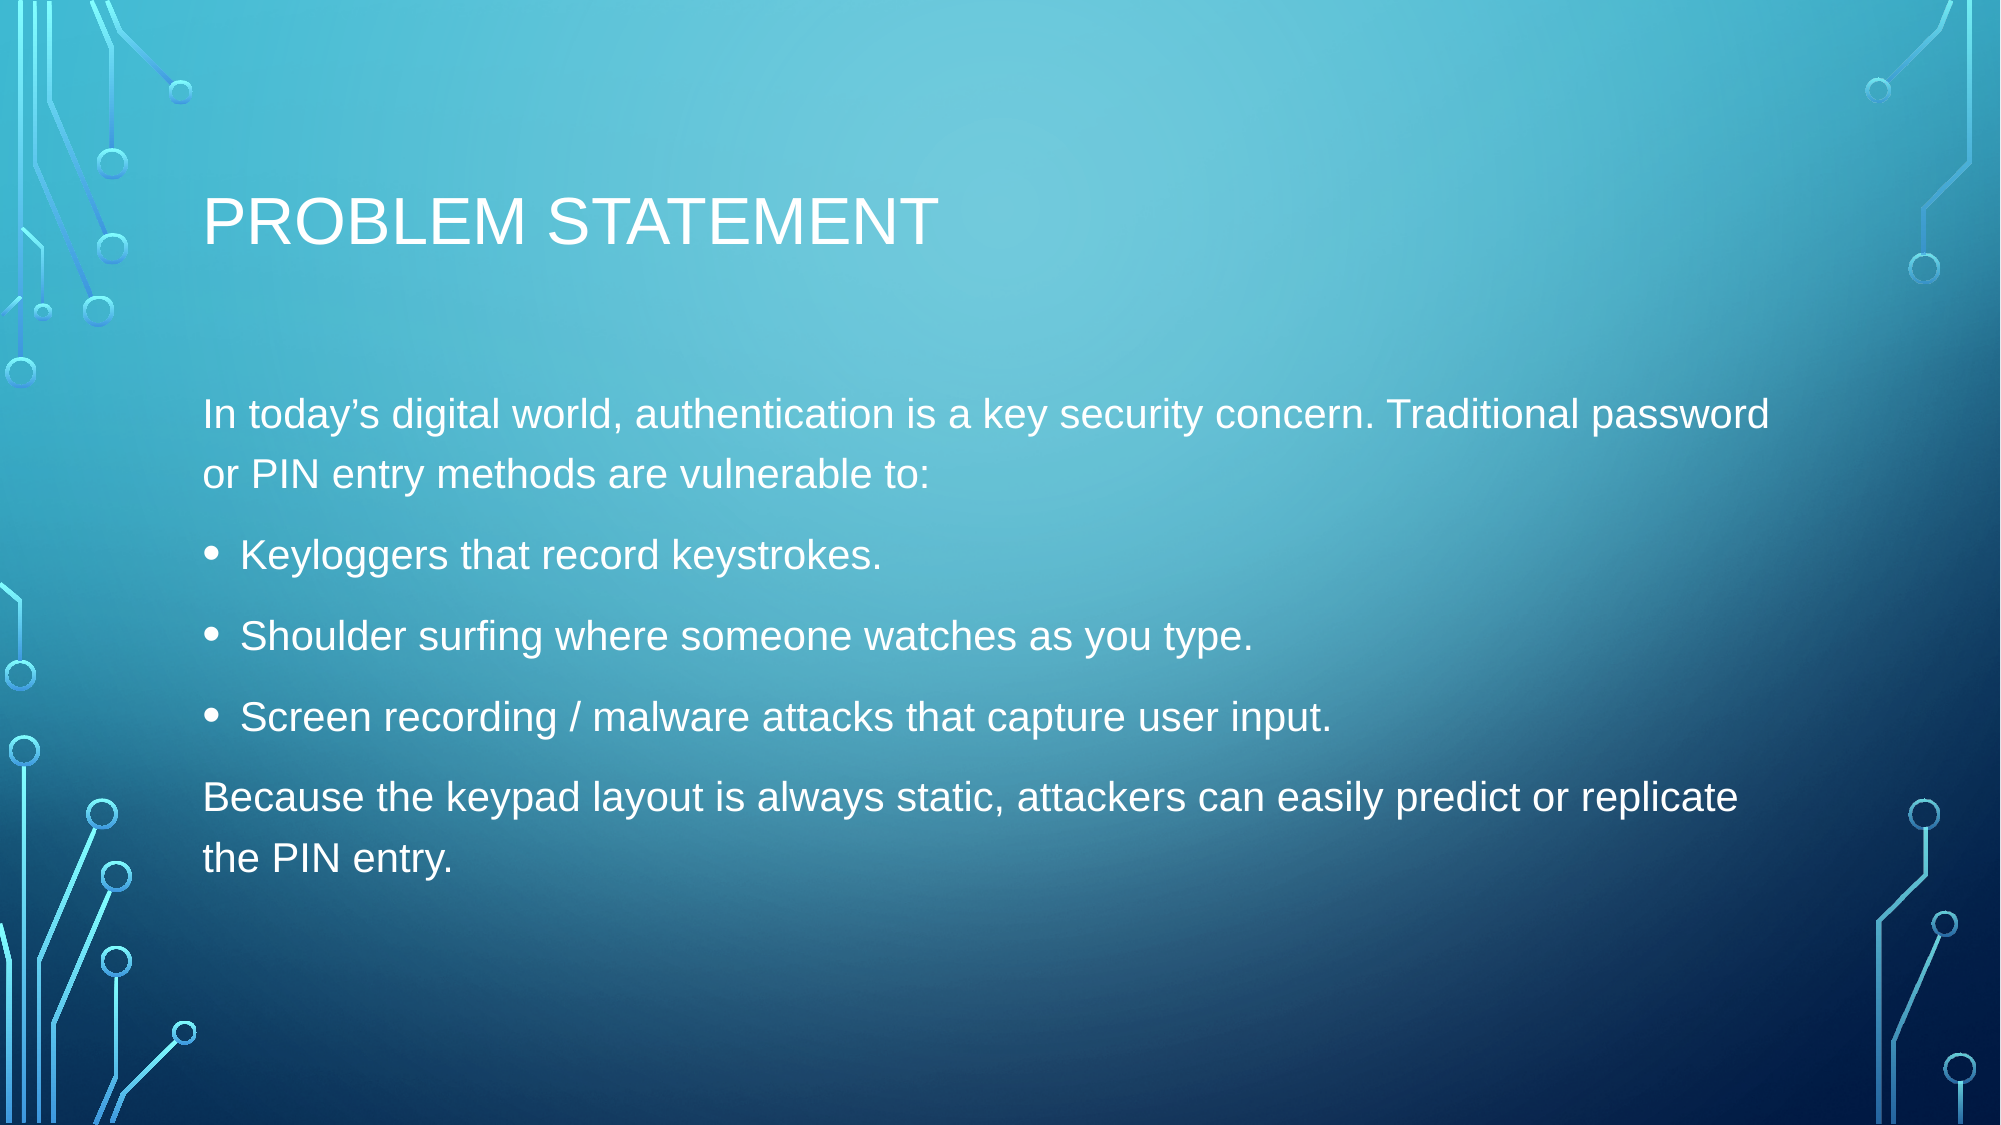

# Problem Statement
In today’s digital world, authentication is a key security concern. Traditional password or PIN entry methods are vulnerable to:
Keyloggers that record keystrokes.
Shoulder surfing where someone watches as you type.
Screen recording / malware attacks that capture user input.
Because the keypad layout is always static, attackers can easily predict or replicate the PIN entry.